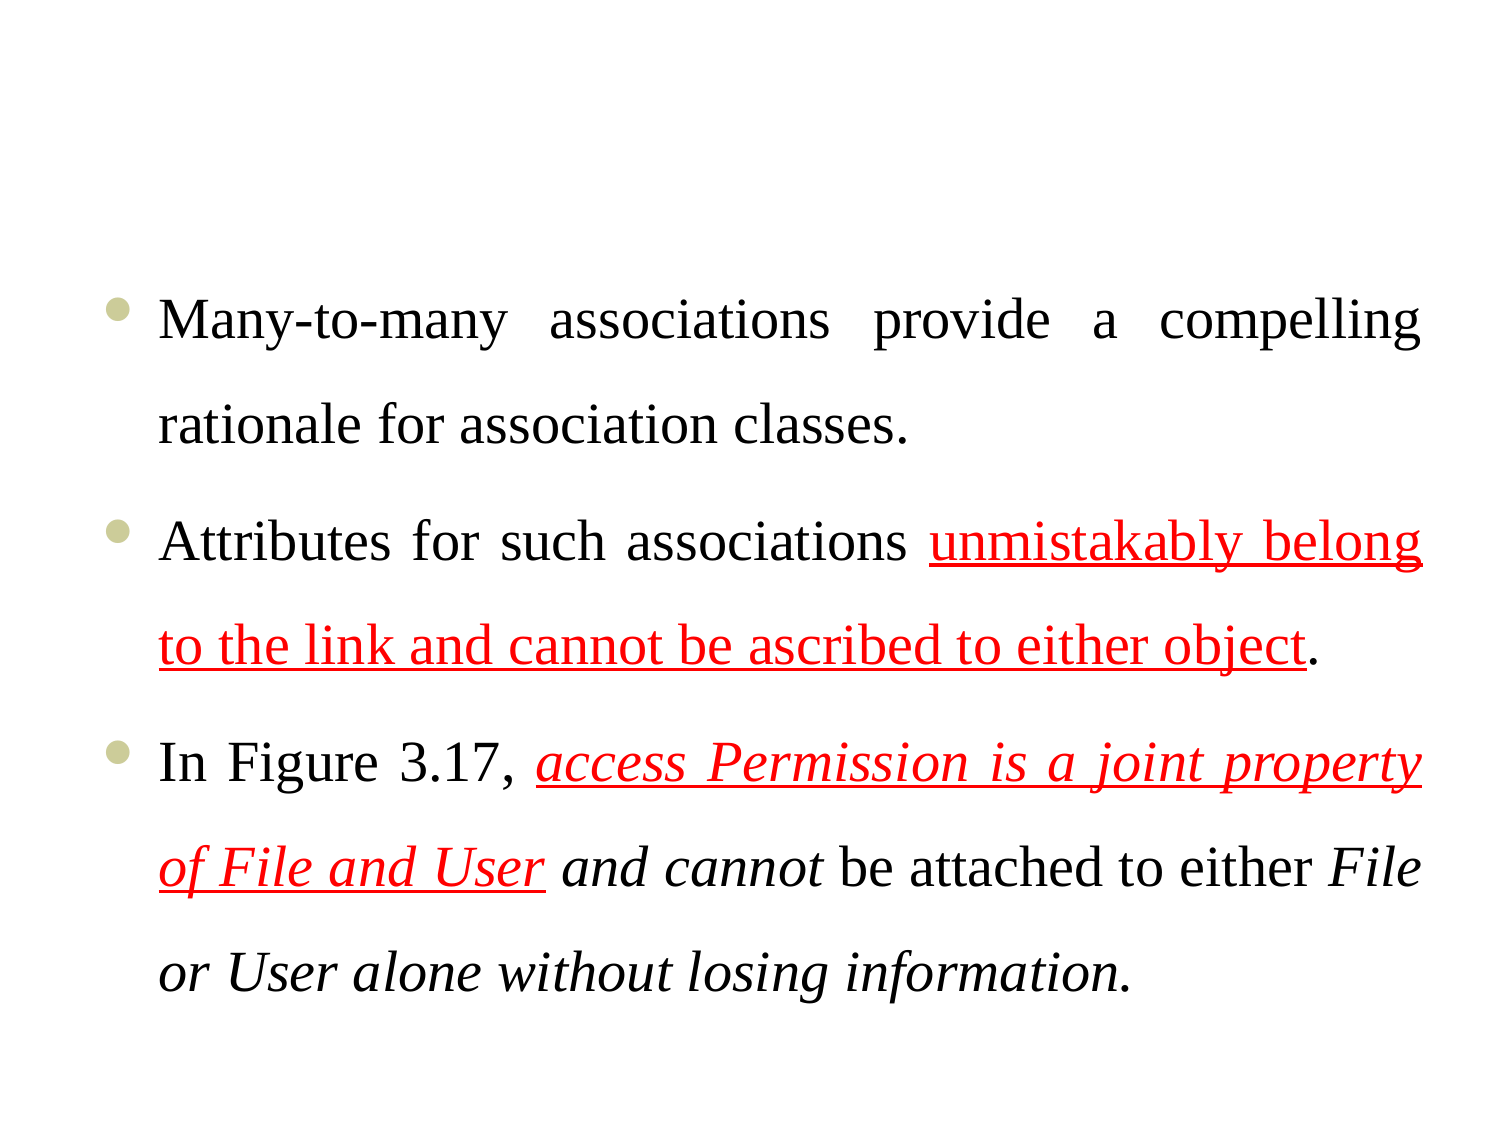

#
Many-to-many associations provide a compelling rationale for association classes.
Attributes for such associations unmistakably belong to the link and cannot be ascribed to either object.
In Figure 3.17, access Permission is a joint property of File and User and cannot be attached to either File or User alone without losing information.